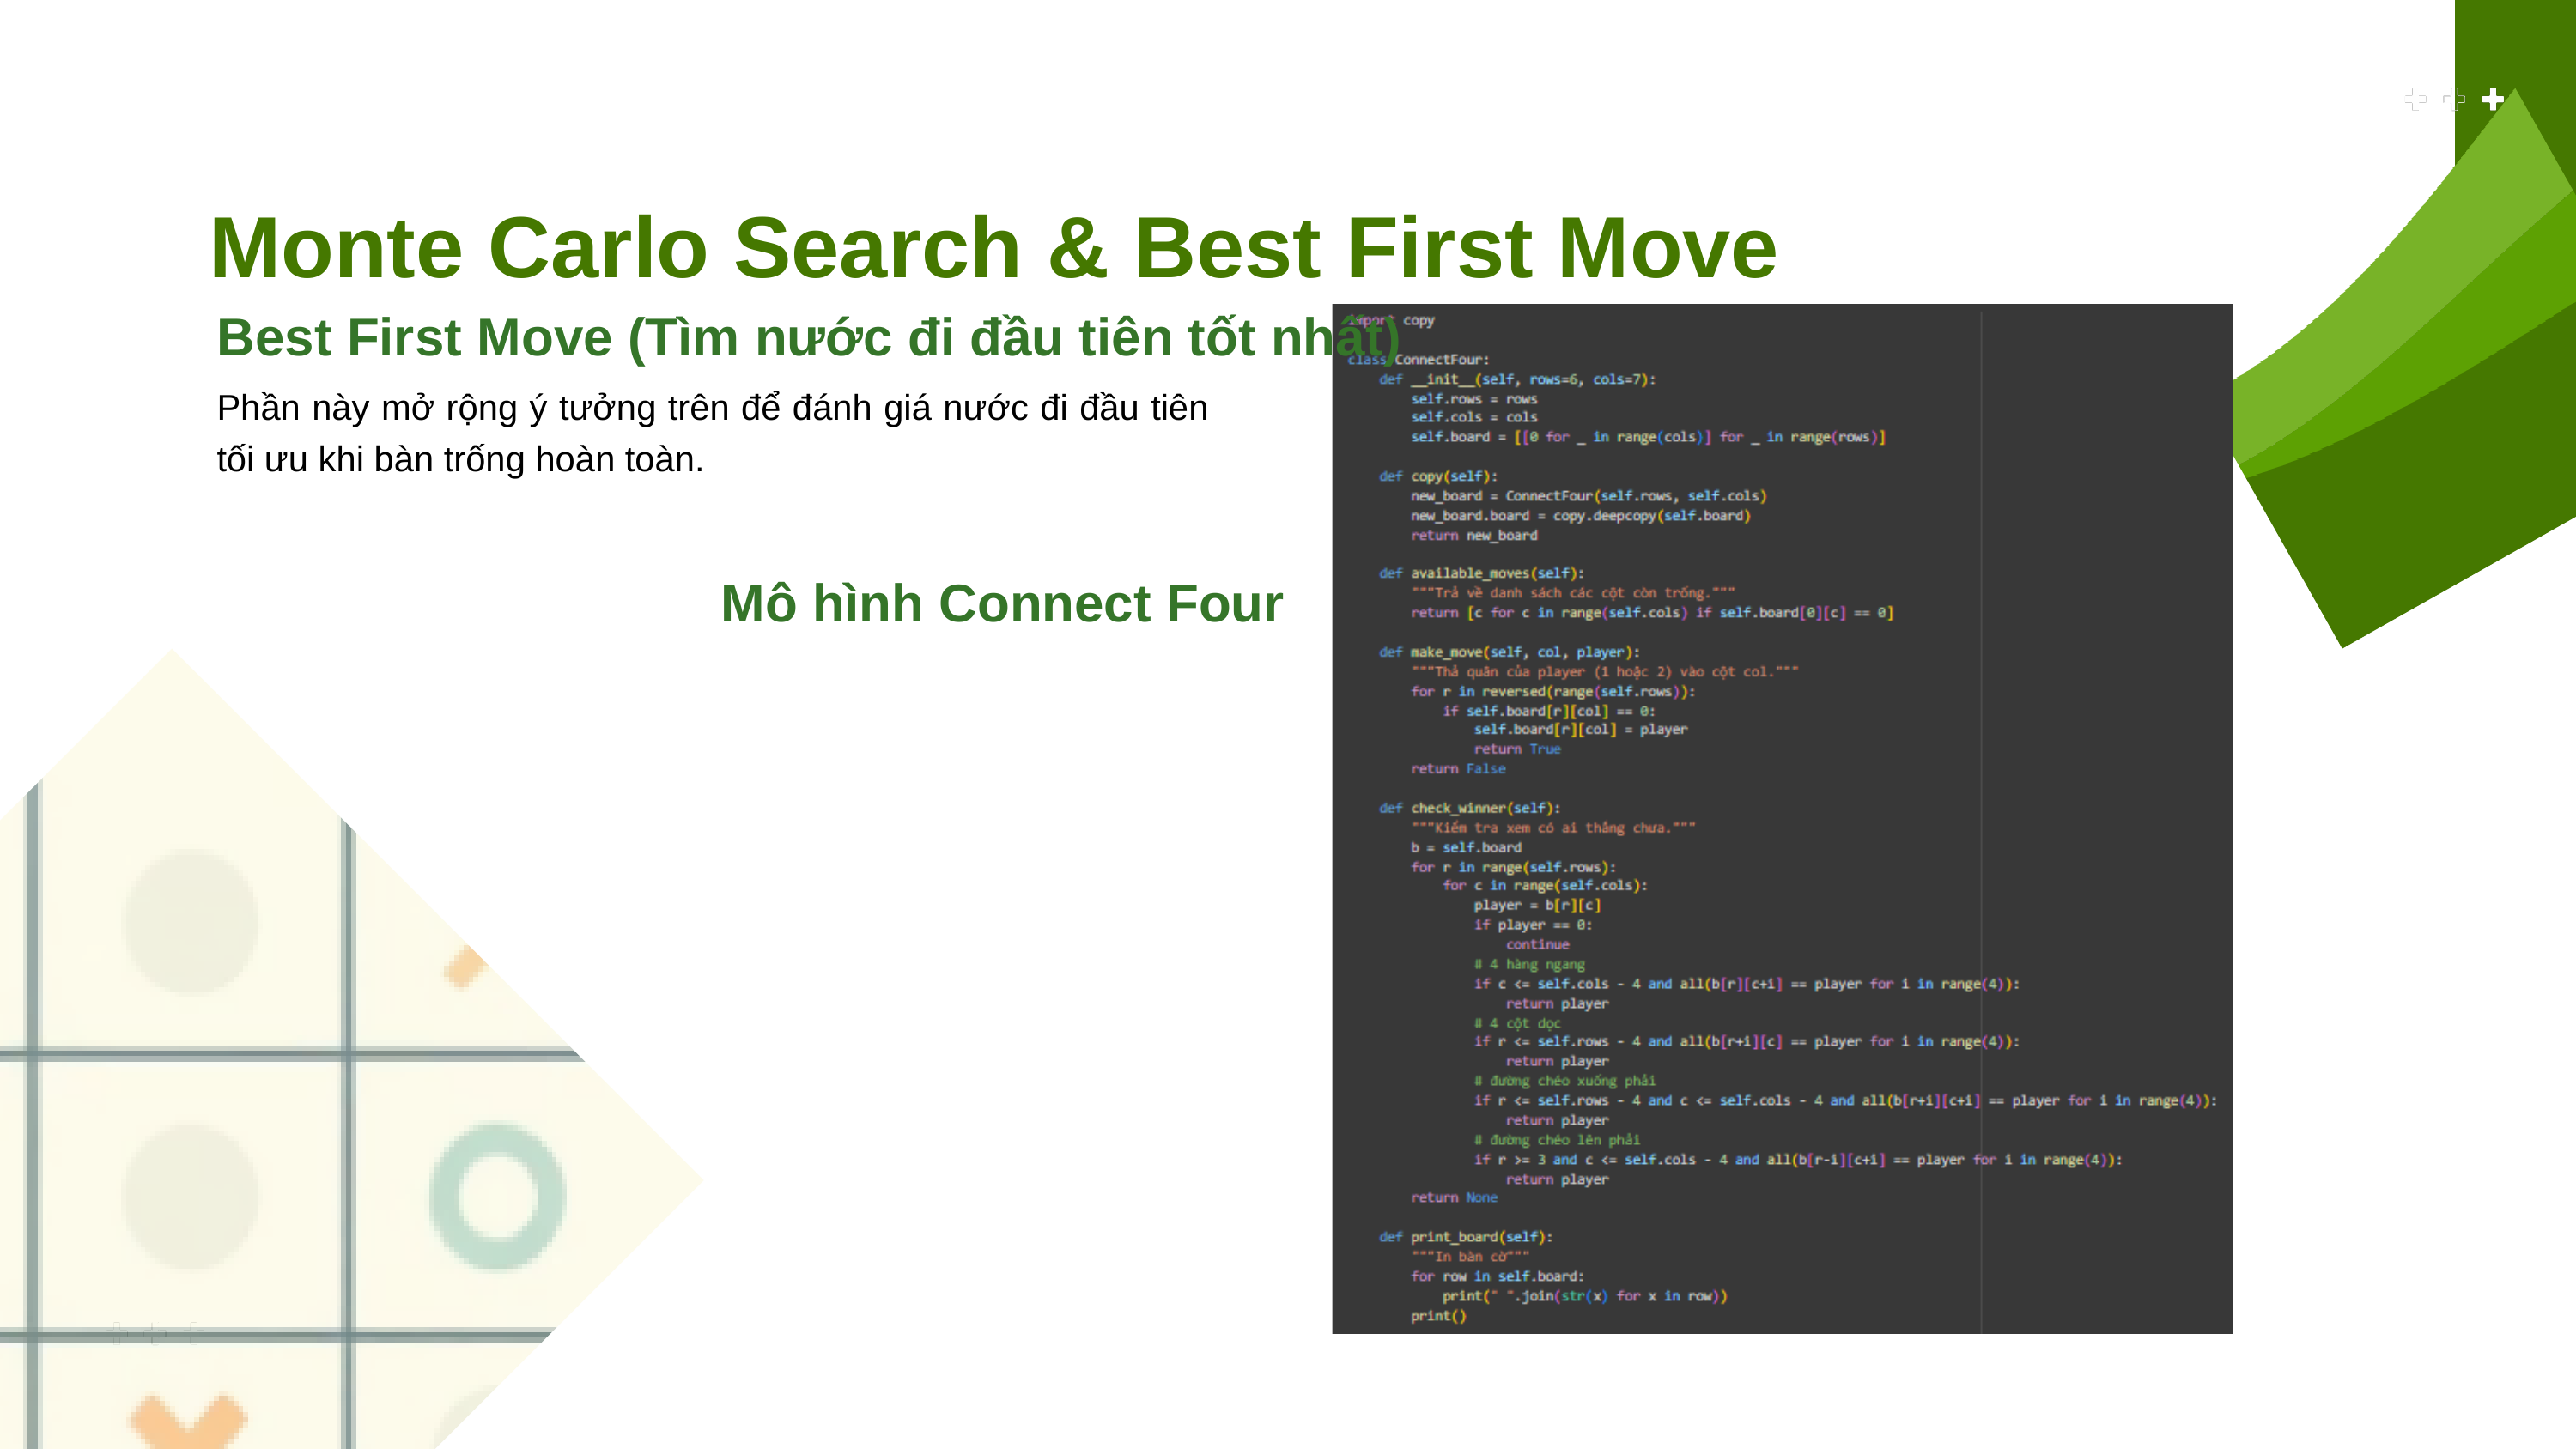

Monte Carlo Search & Best First Move

Best First Move (Tìm nước đi đầu tiên tốt nhất)
Phần này mở rộng ý tưởng trên để đánh giá nước đi đầu tiên tối ưu khi bàn trống hoàn toàn.
Mô hình Connect Four